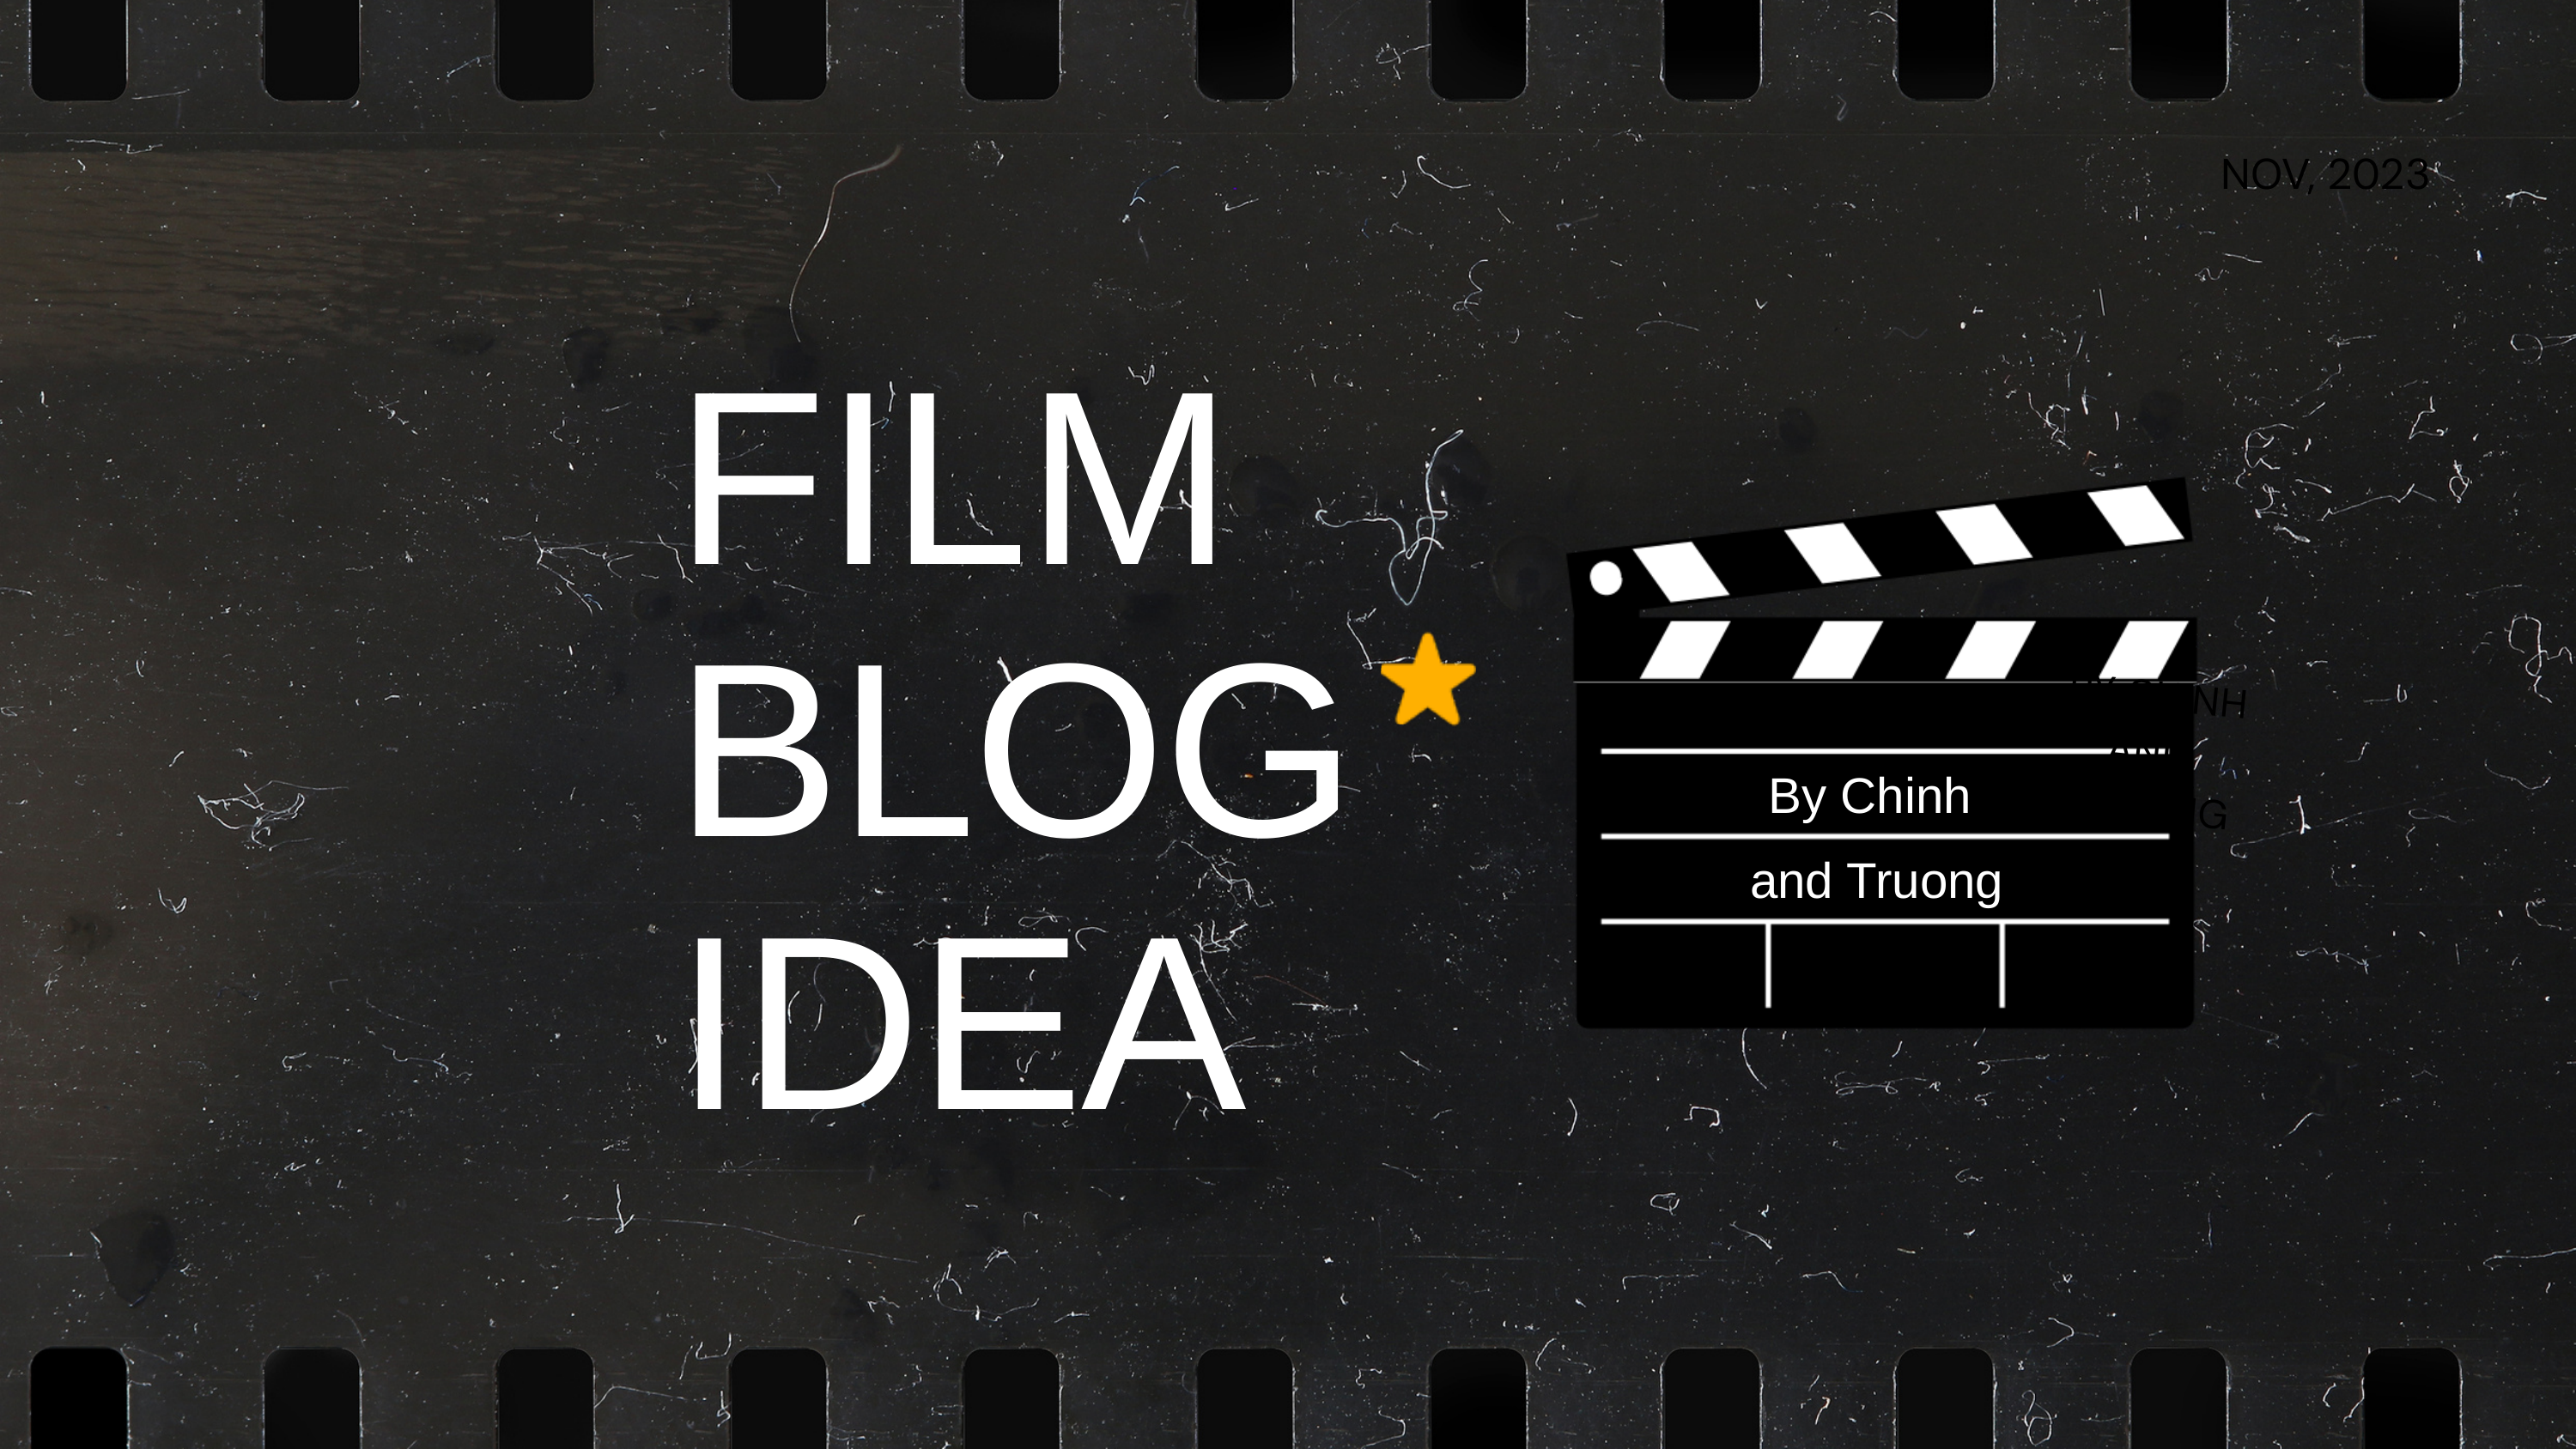

NOV, 2023
FILM BLOG IDEA

BY CHINH
AND
TRUONG
By Chinh
and Truong